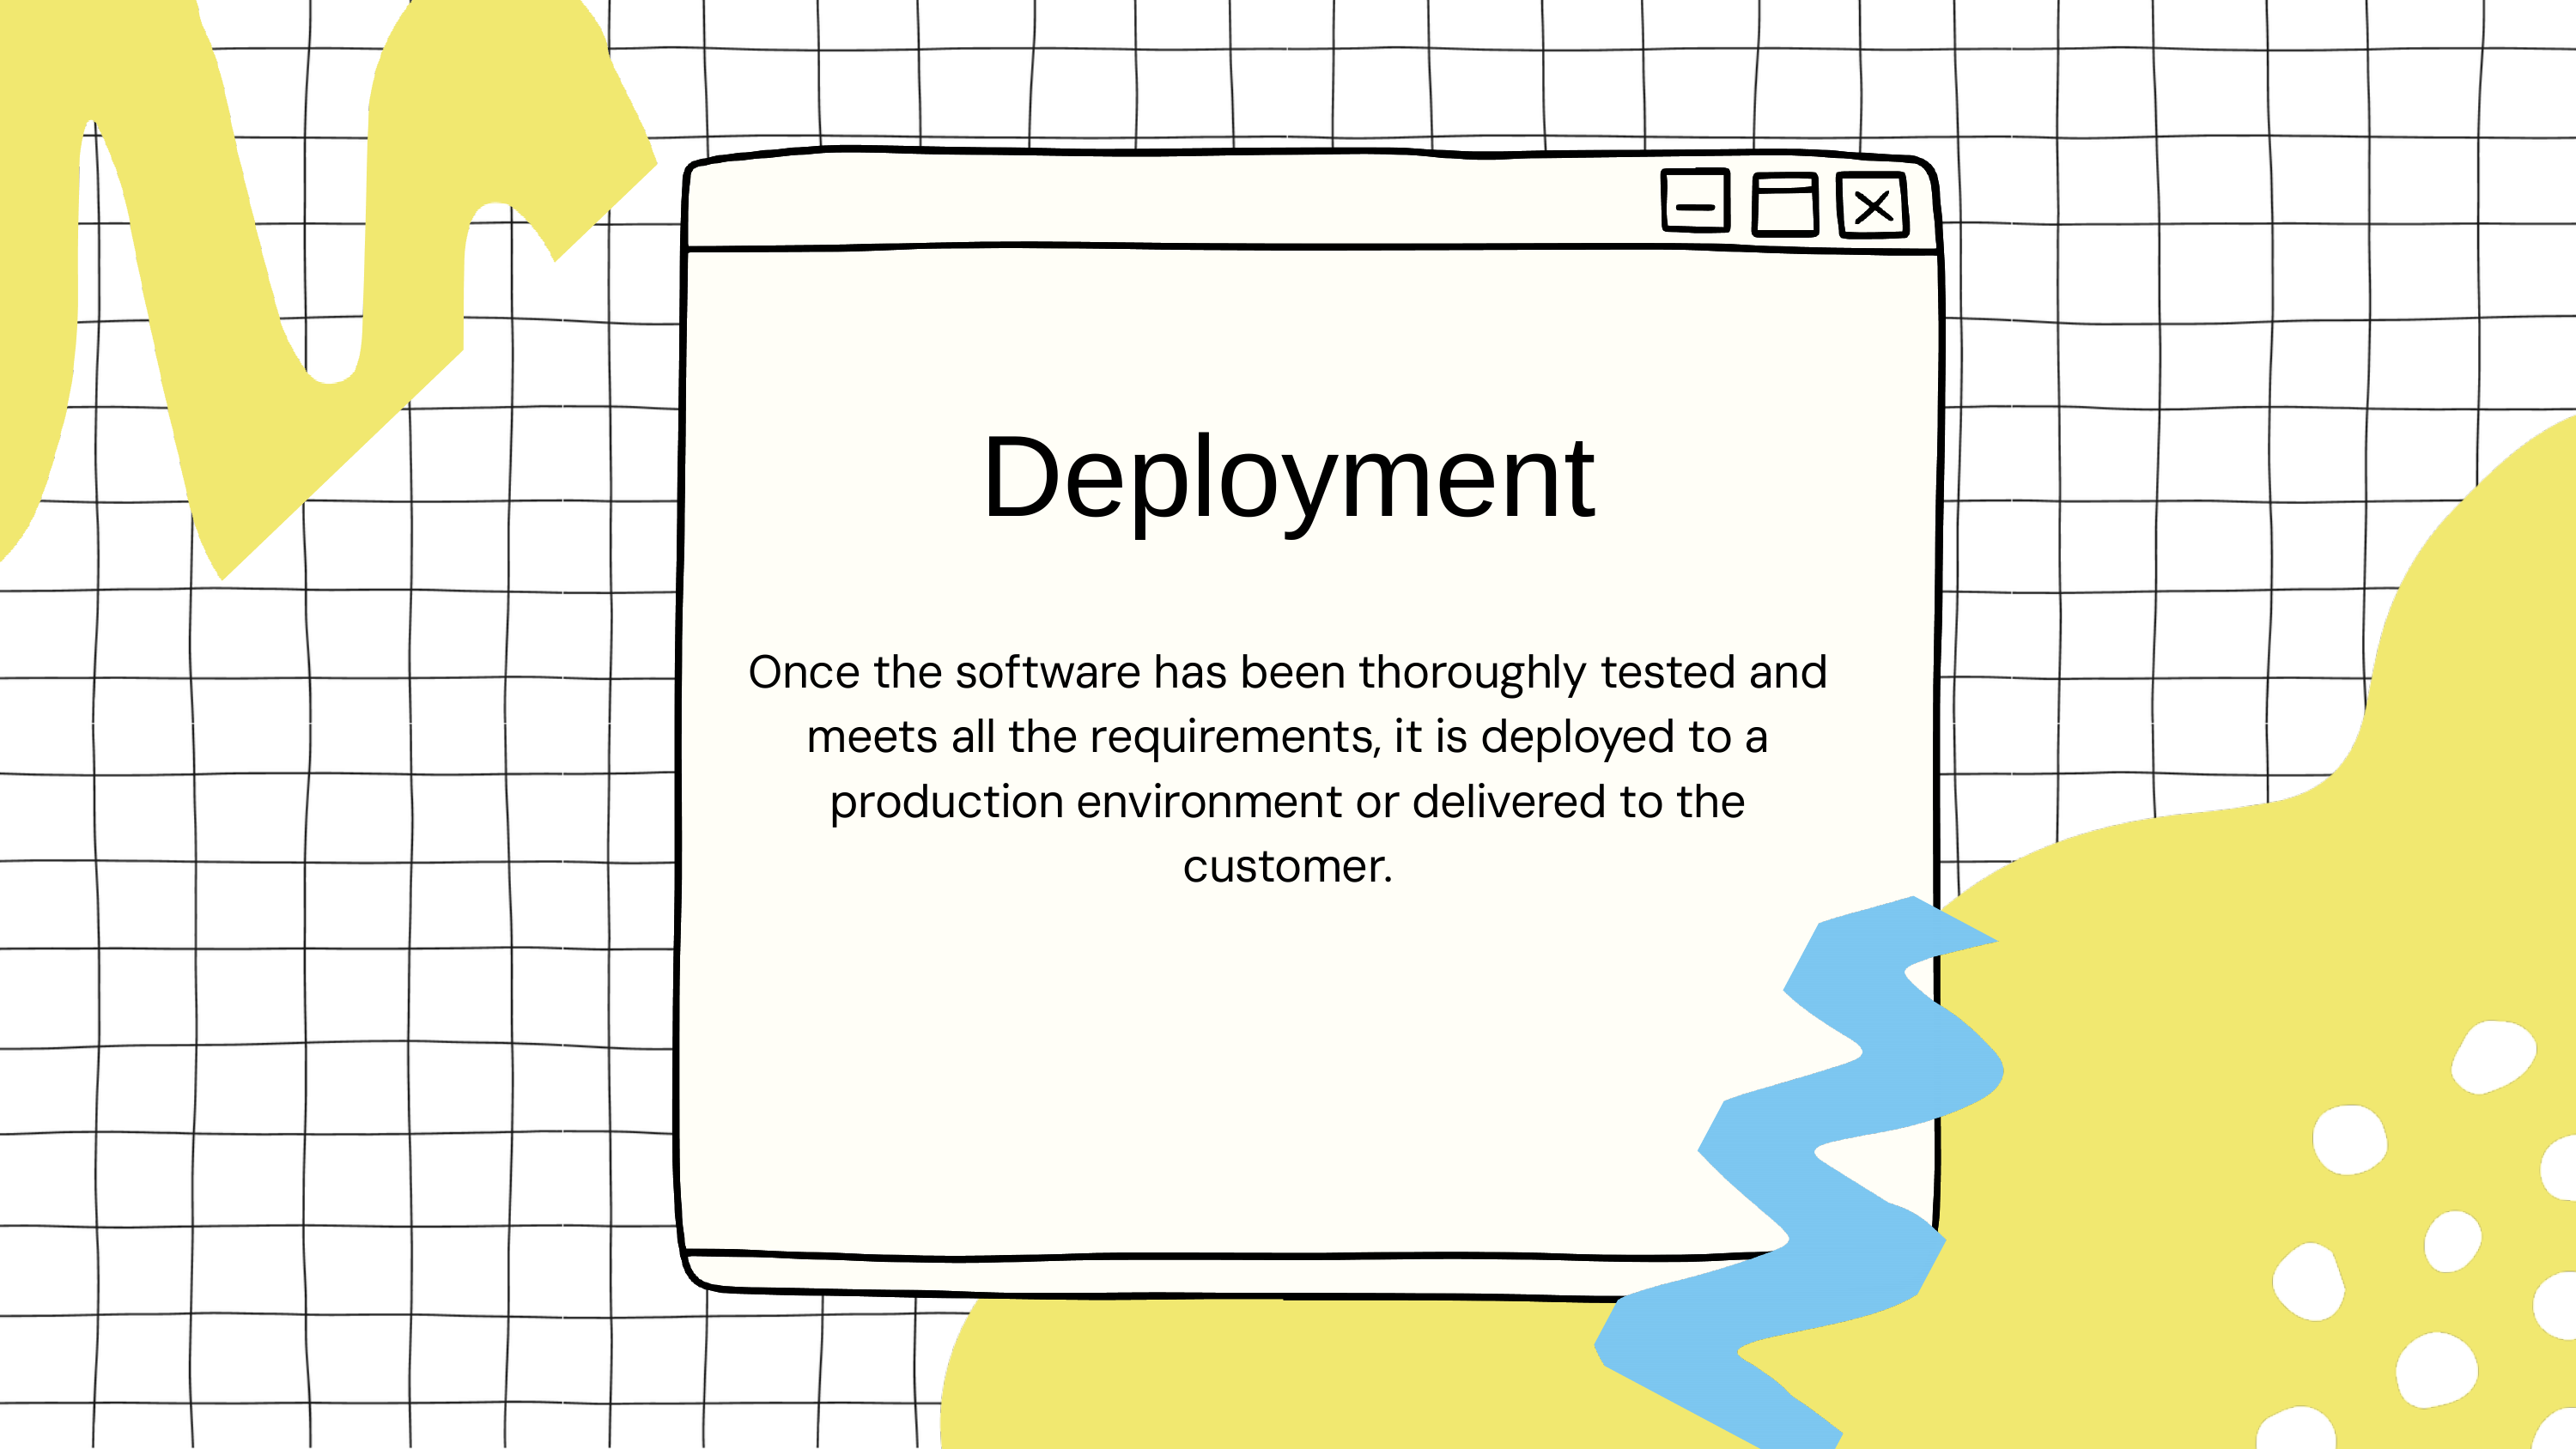

Deployment

Once the software has been thoroughly tested and meets all the requirements, it is deployed to a production environment or delivered to the customer.